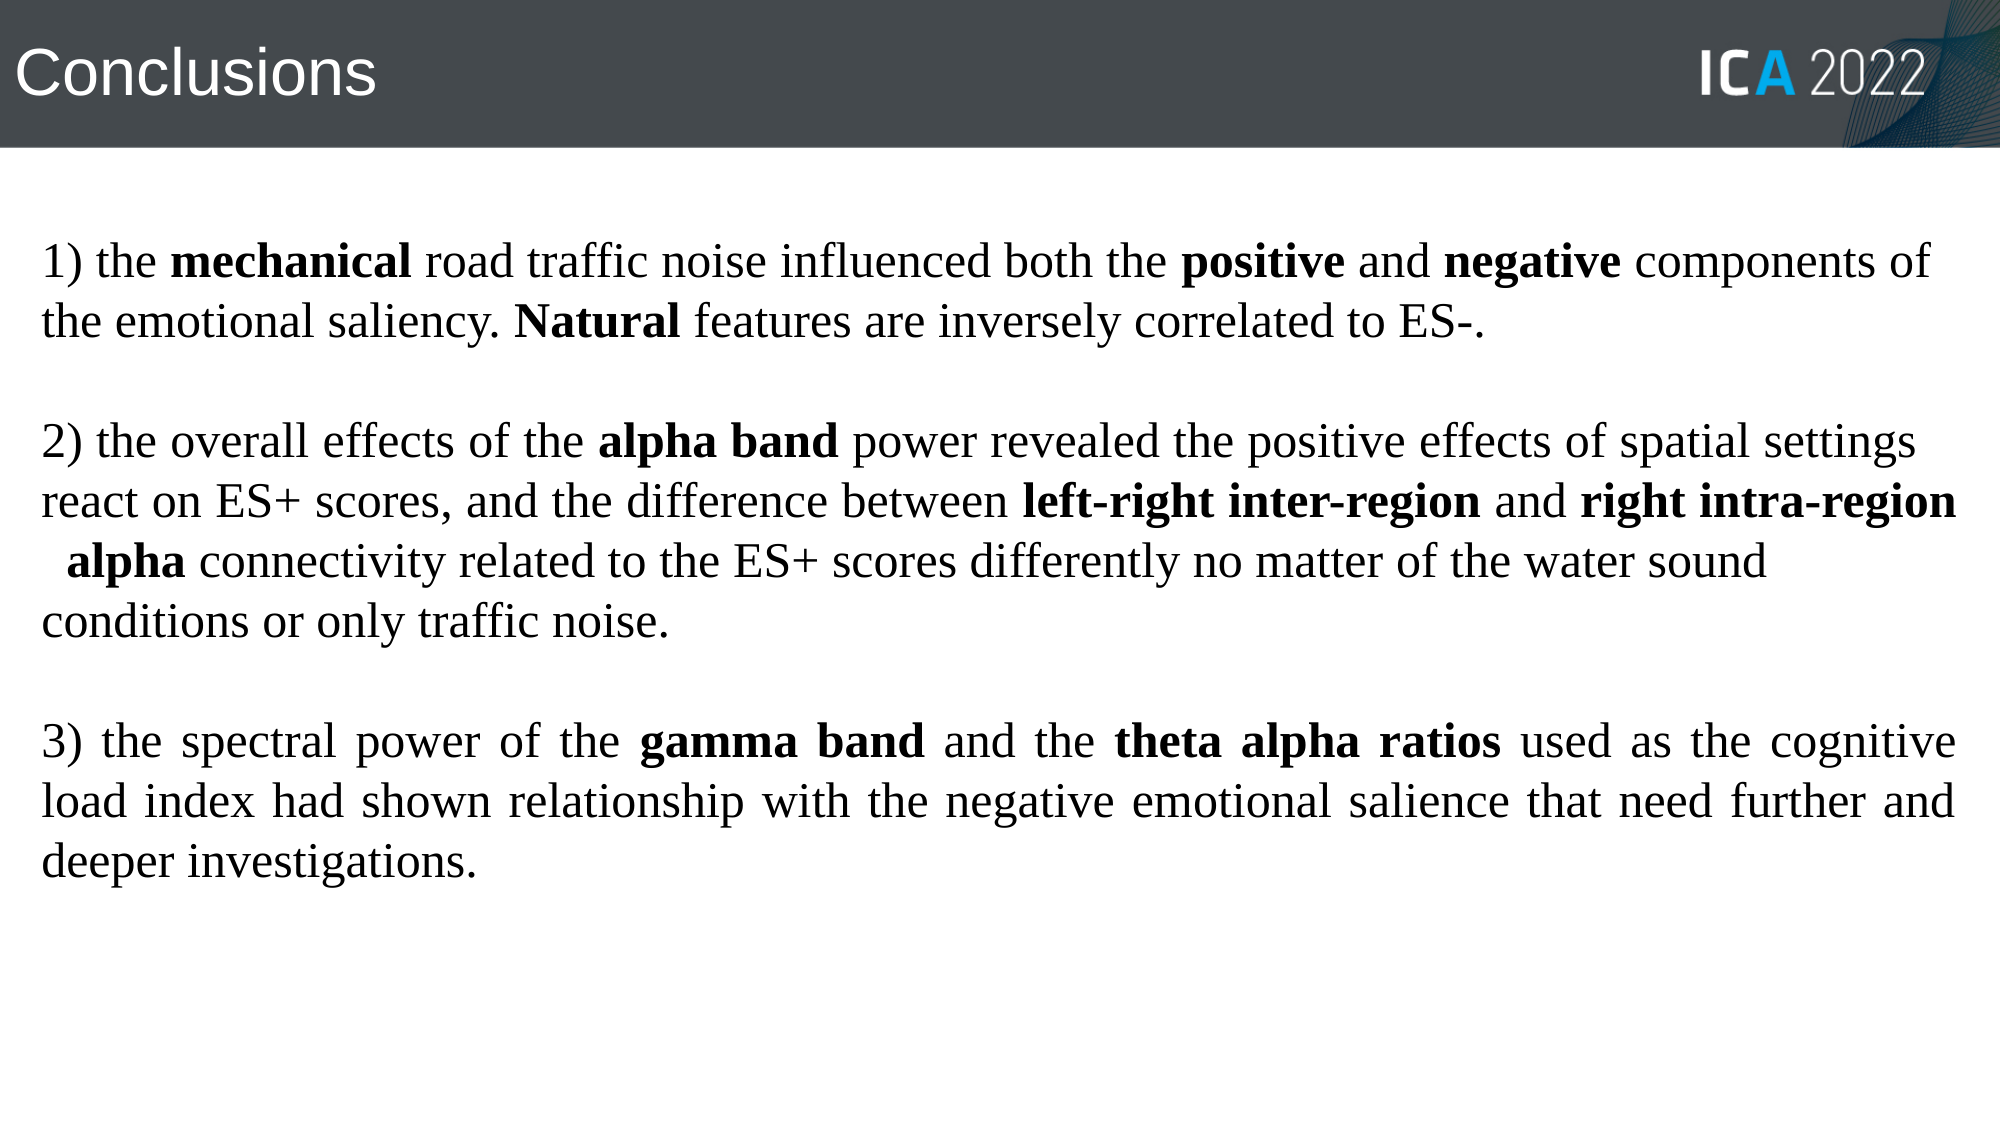

Conclusions

1) the mechanical road traffic noise influenced both the positive and negative components of   the emotional saliency. Natural features are inversely correlated to ES-.

2) the overall effects of the alpha band power revealed the positive effects of spatial settings    react on ES+ scores, and the difference between left-right inter-region and right intra-region   alpha connectivity related to the ES+ scores differently no matter of the water sound                conditions or only traffic noise.

3) the spectral power of the gamma band and the theta alpha ratios used as the cognitive load index had shown relationship with the negative emotional salience that need further and deeper investigations.